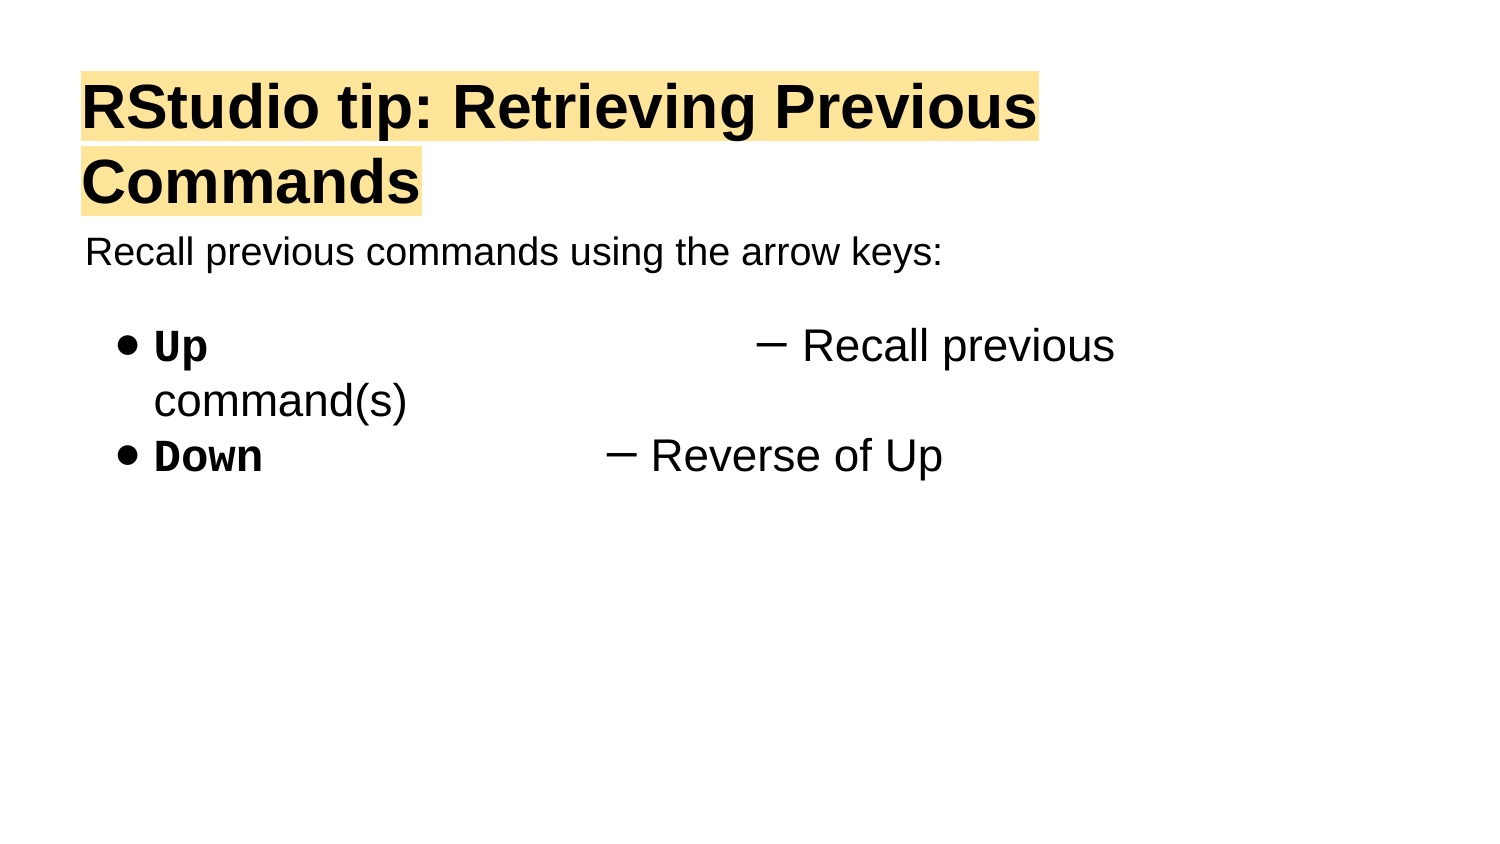

RStudio tip: Retrieving Previous Commands

Recall previous commands using the arrow keys:

Up 				— Recall previous command(s)
Down 			— Reverse of Up